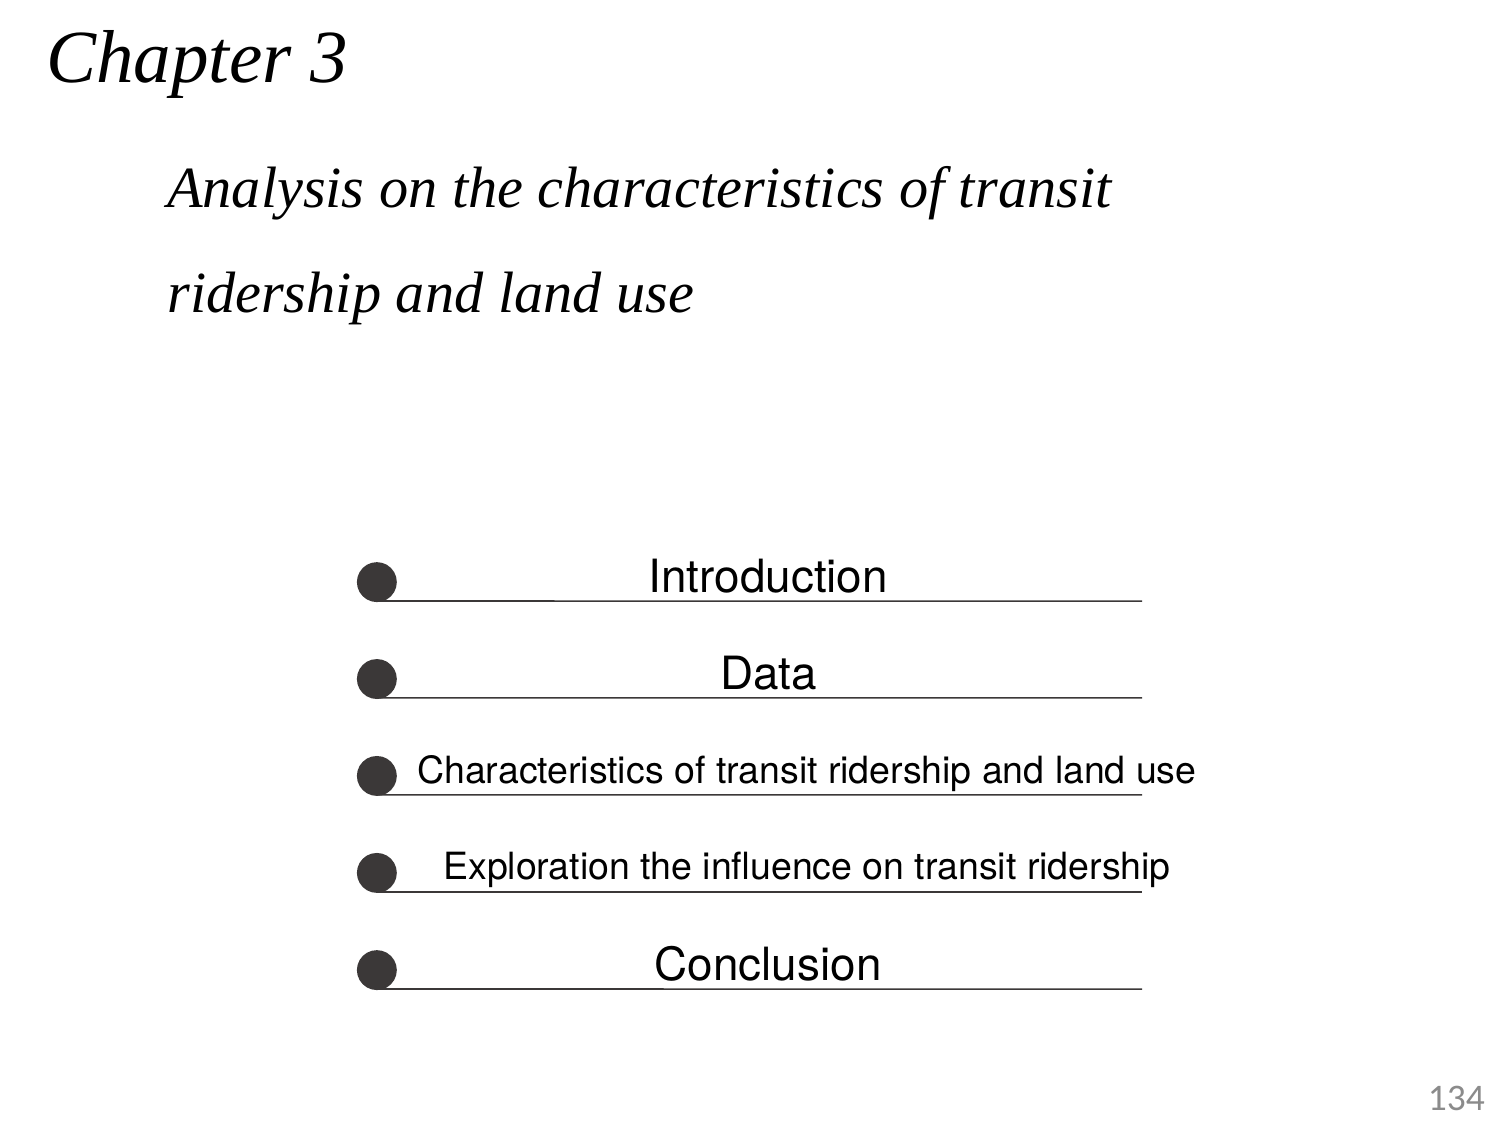

Chapter 3
Analysis on the characteristics of transit ridership and land use
Introduction

Data

Characteristics of transit ridership and land use

Exploration the influence on transit ridership

Conclusion

134